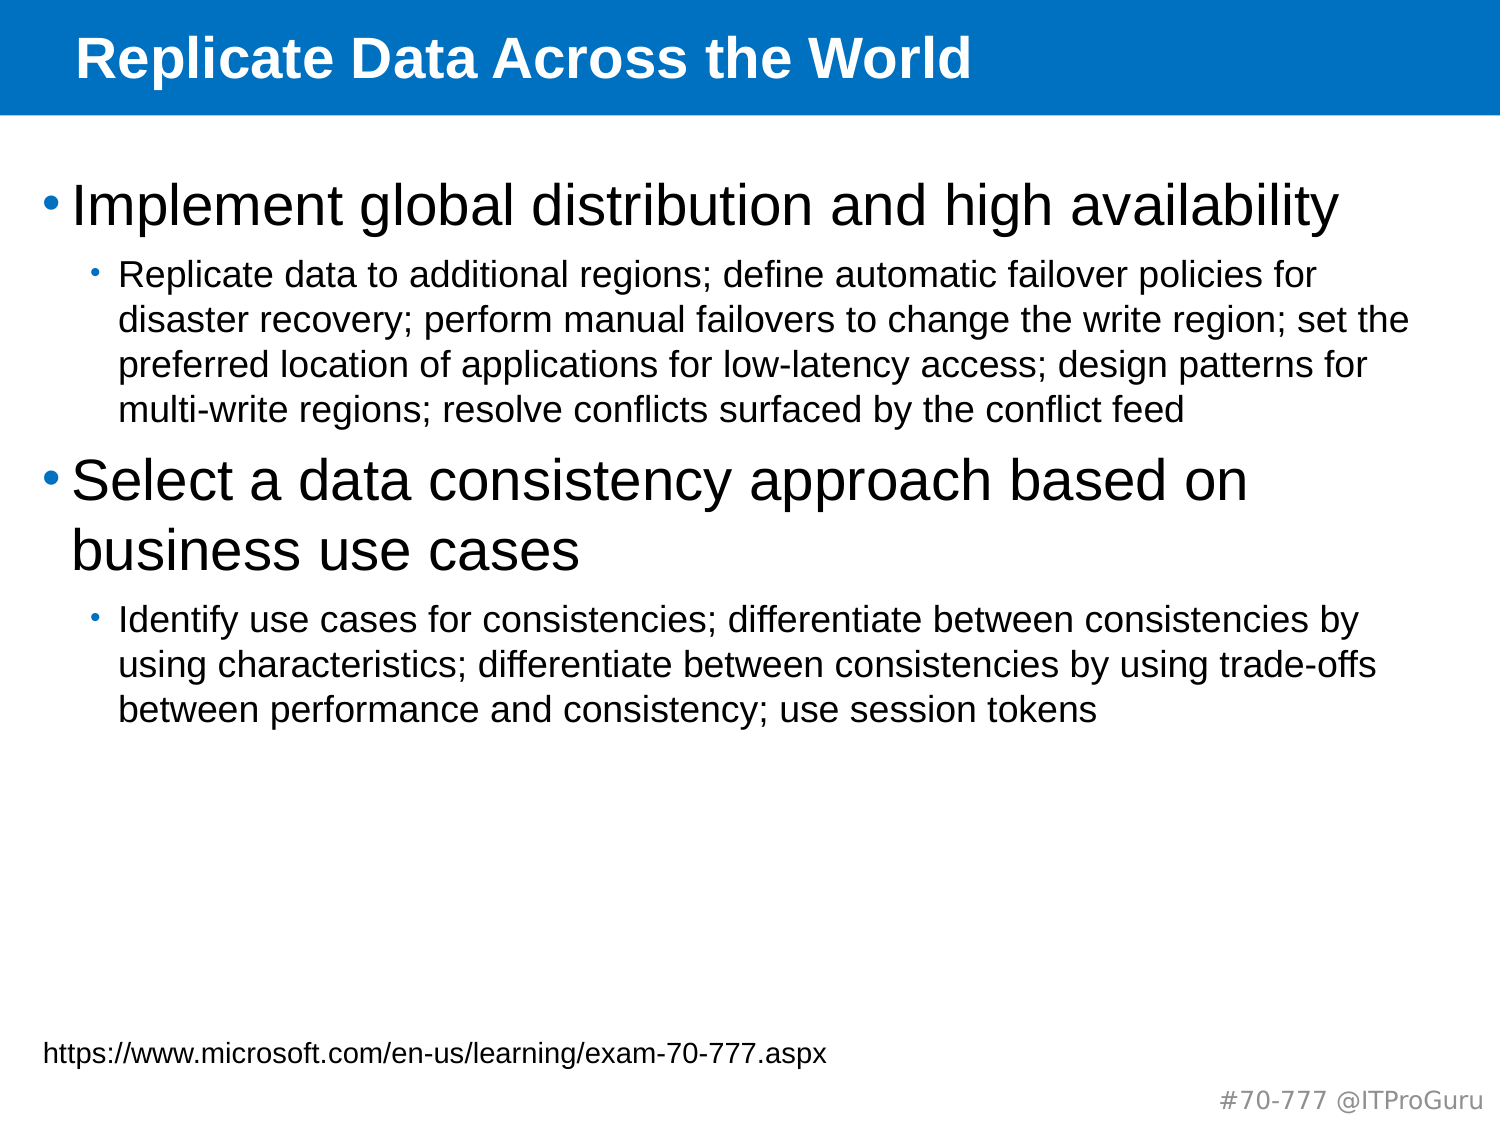

# Replicate Data Across the World
Implement global distribution and high availability
Replicate data to additional regions; define automatic failover policies for disaster recovery; perform manual failovers to change the write region; set the preferred location of applications for low-latency access; design patterns for multi-write regions; resolve conflicts surfaced by the conflict feed
Select a data consistency approach based on business use cases
Identify use cases for consistencies; differentiate between consistencies by using characteristics; differentiate between consistencies by using trade-offs between performance and consistency; use session tokens
https://www.microsoft.com/en-us/learning/exam-70-777.aspx